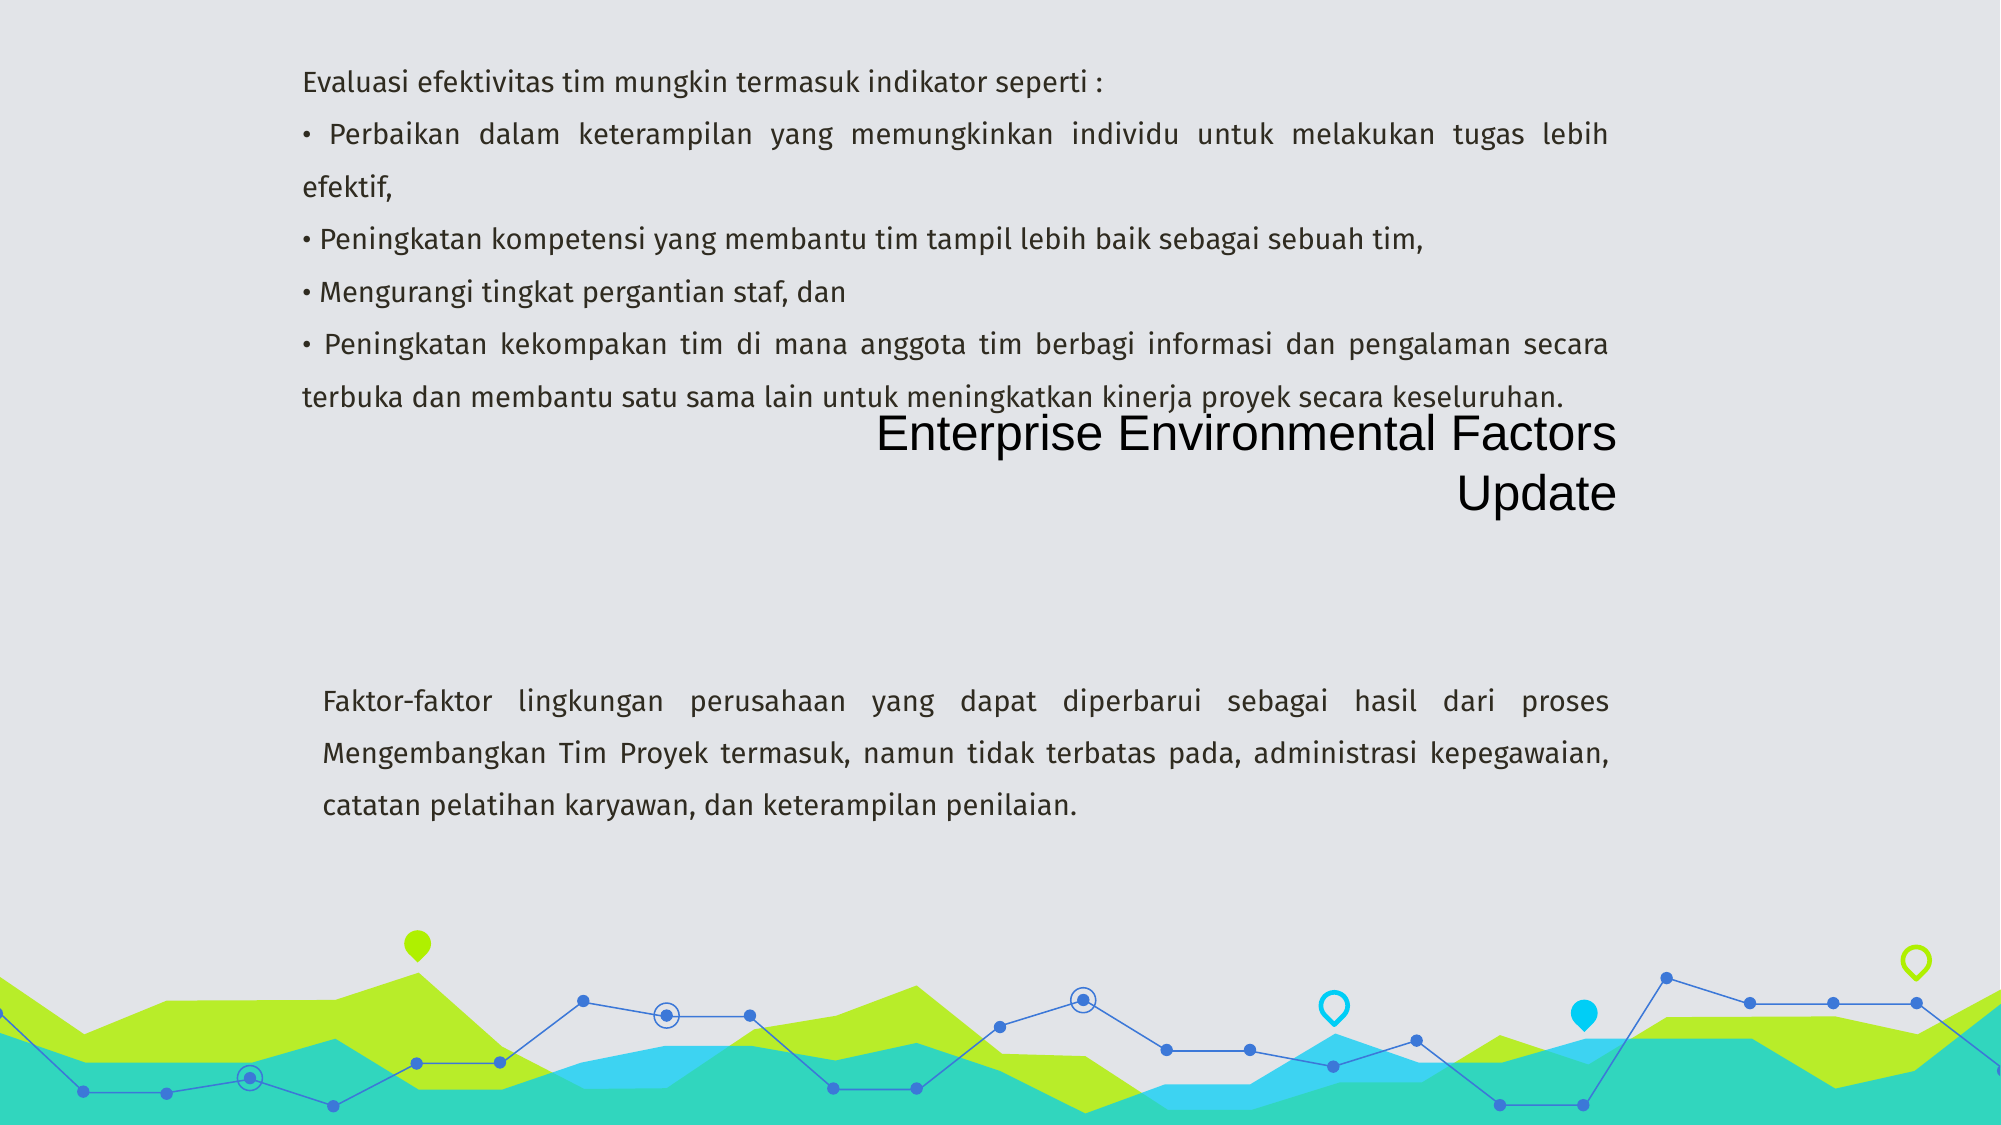

Evaluasi efektivitas tim mungkin termasuk indikator seperti :
• Perbaikan dalam keterampilan yang memungkinkan individu untuk melakukan tugas lebih efektif,
• Peningkatan kompetensi yang membantu tim tampil lebih baik sebagai sebuah tim,
• Mengurangi tingkat pergantian staf, dan
• Peningkatan kekompakan tim di mana anggota tim berbagi informasi dan pengalaman secara terbuka dan membantu satu sama lain untuk meningkatkan kinerja proyek secara keseluruhan.
# Enterprise Environmental Factors Update
Faktor-faktor lingkungan perusahaan yang dapat diperbarui sebagai hasil dari proses Mengembangkan Tim Proyek termasuk, namun tidak terbatas pada, administrasi kepegawaian, catatan pelatihan karyawan, dan keterampilan penilaian.